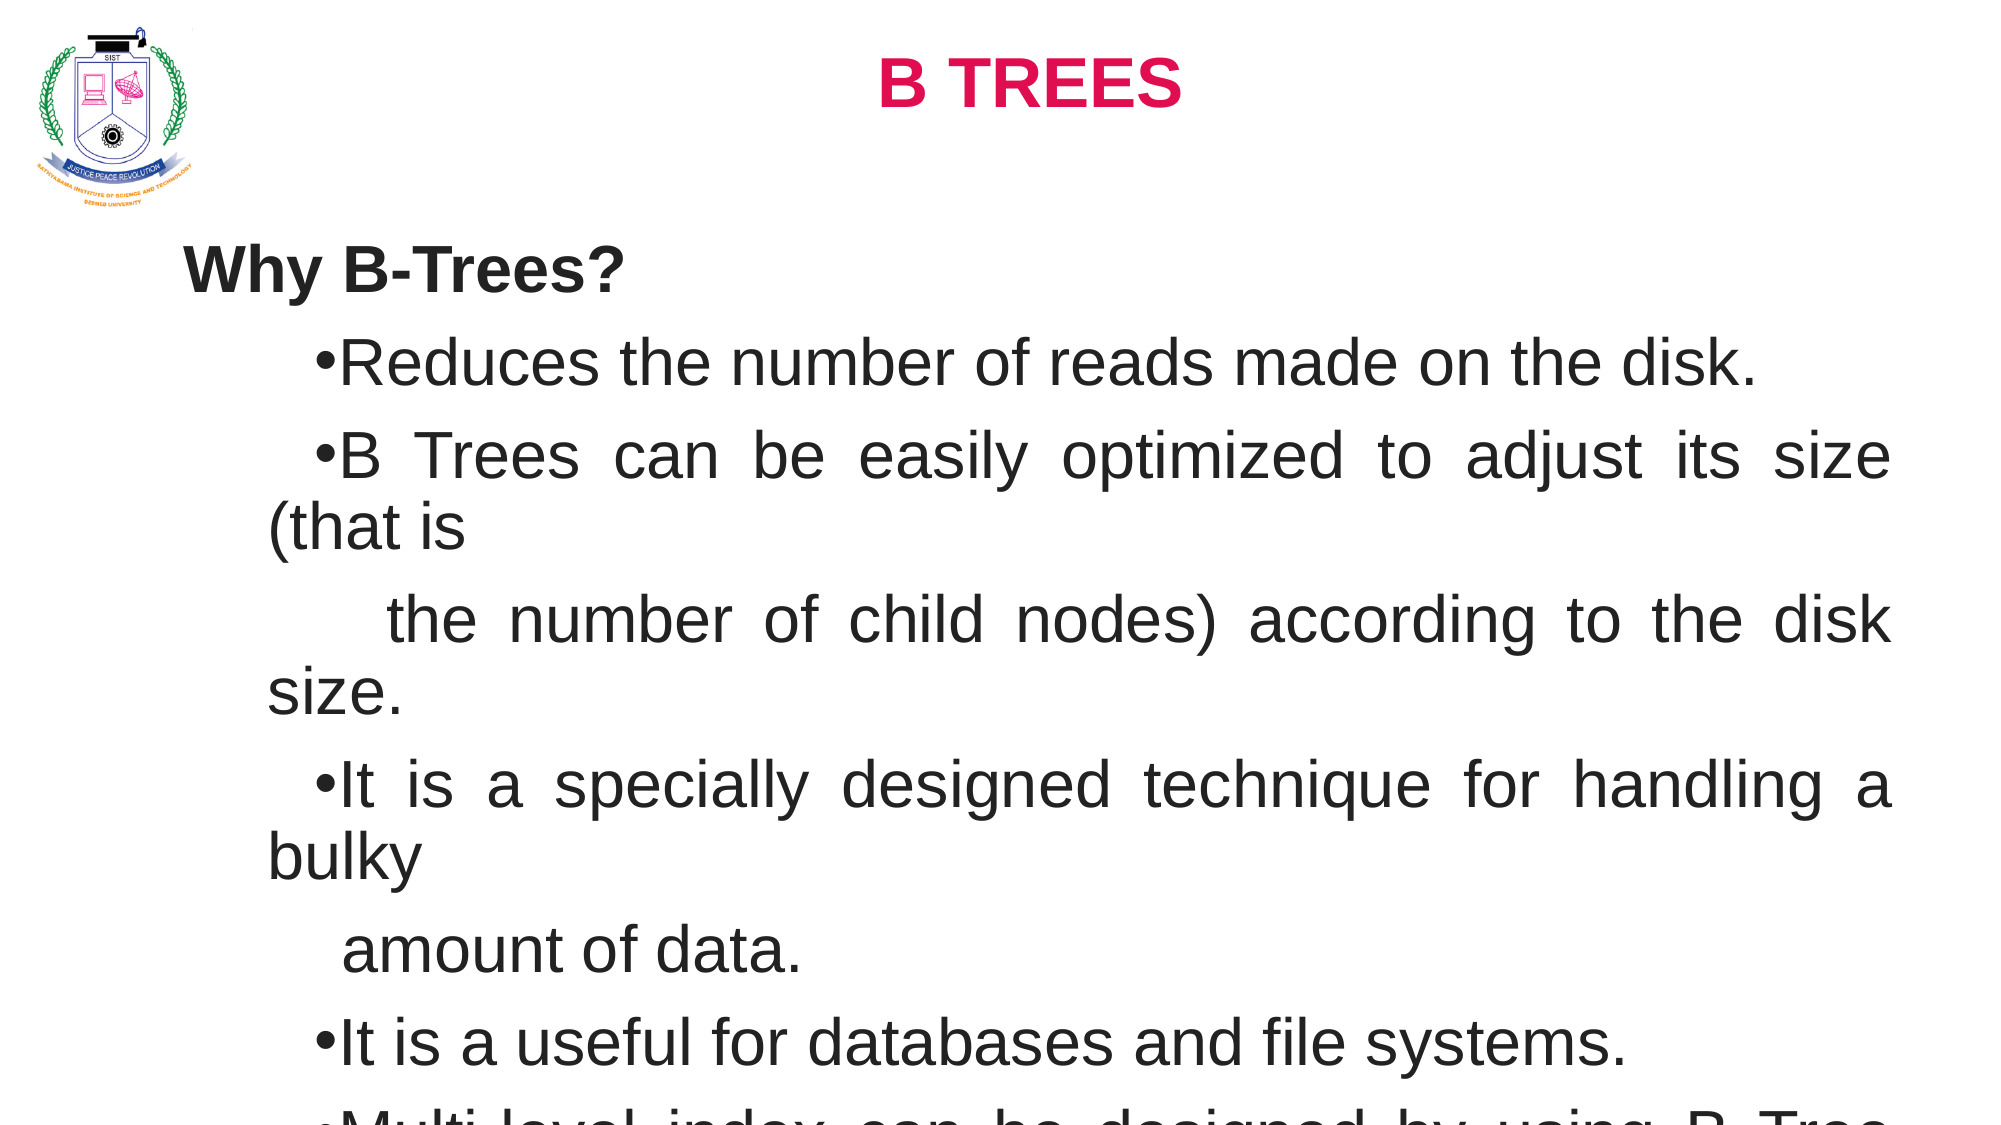

B TREES
Why B-Trees?
Reduces the number of reads made on the disk.
B Trees can be easily optimized to adjust its size (that is
    the number of child nodes) according to the disk size.
It is a specially designed technique for handling a bulky
    amount of data.
It is a useful for databases and file systems.
Multi-level index can be designed by using B Tree for
    storing the sorted data in a self-balancing fashion.